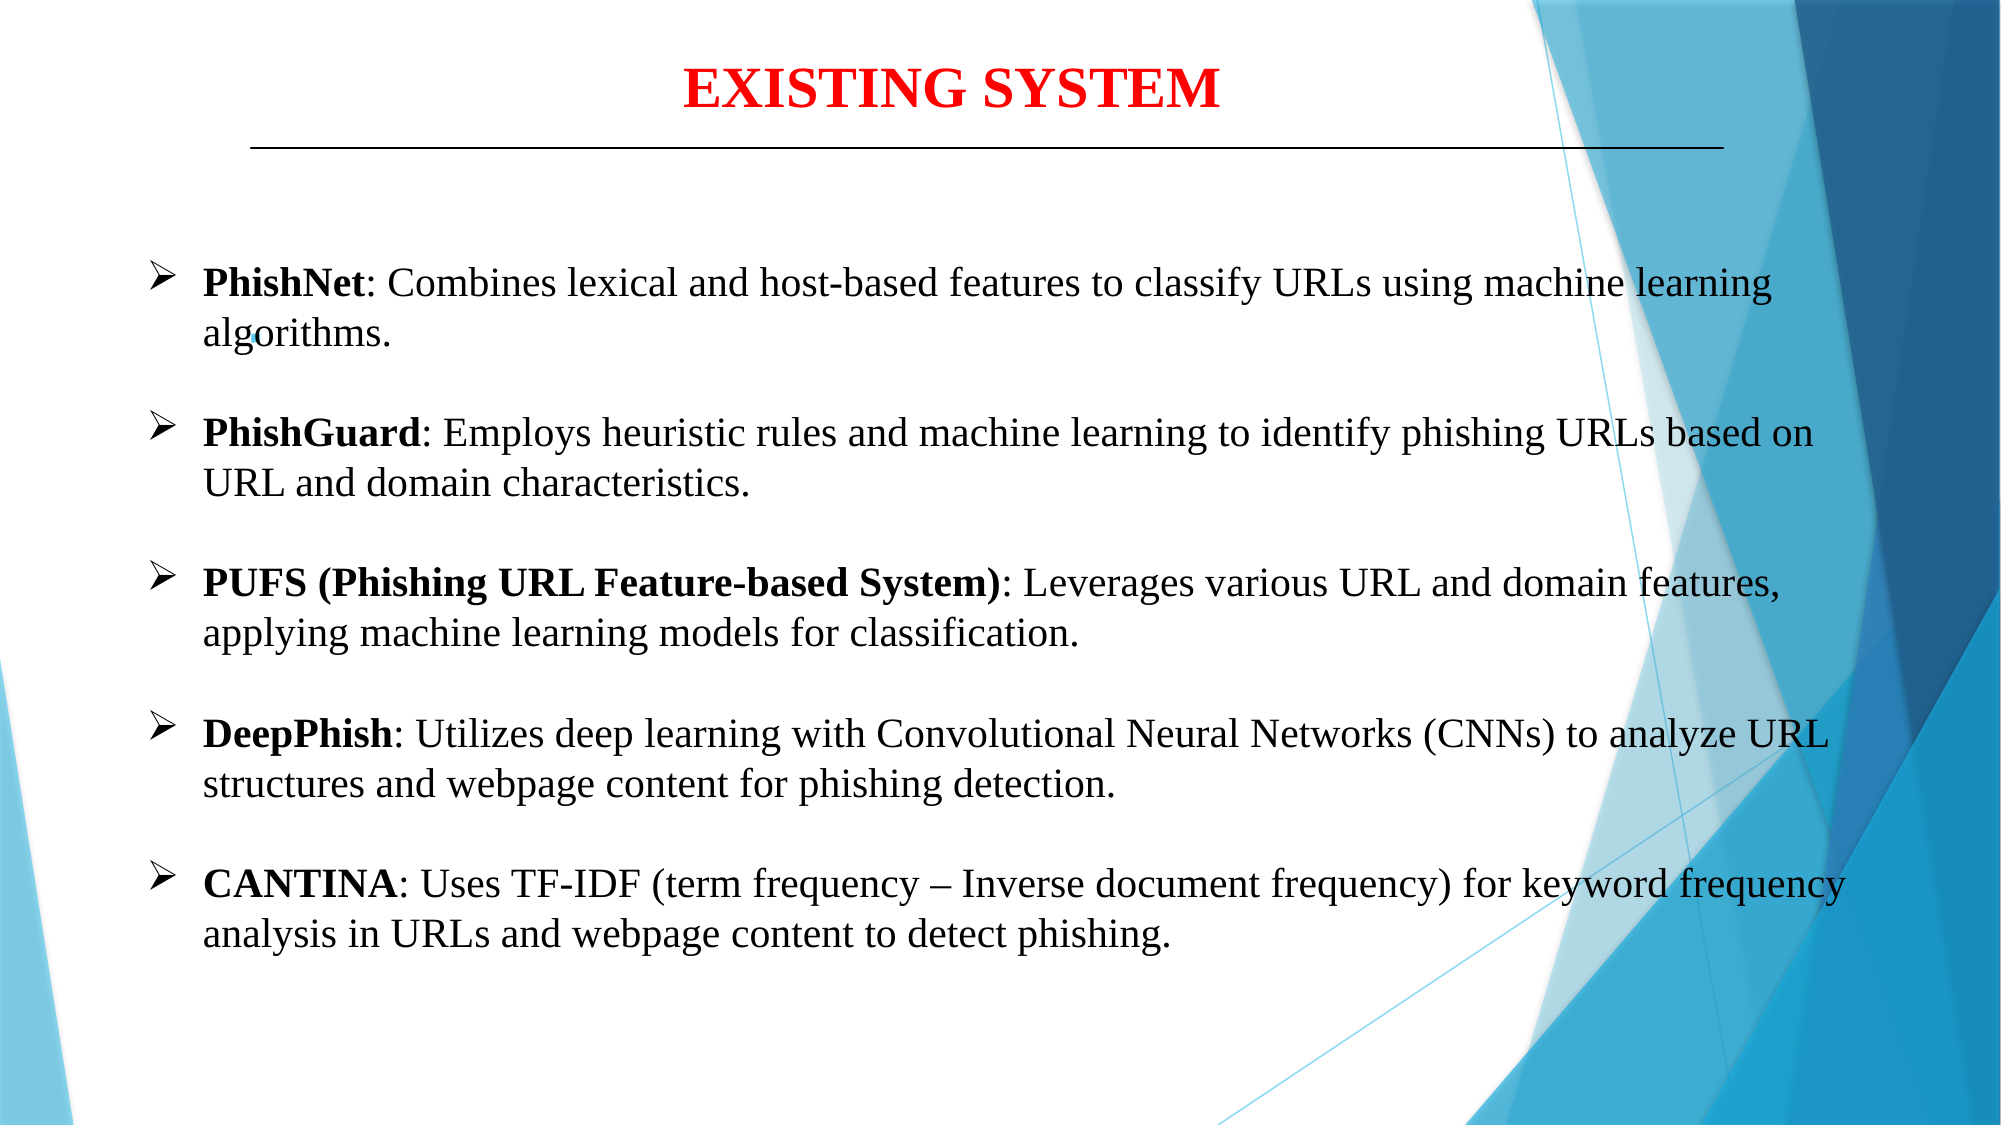

# EXISTING SYSTEM

PhishNet: Combines lexical and host-based features to classify URLs using machine learning algorithms.

PhishGuard: Employs heuristic rules and machine learning to identify phishing URLs based on URL and domain characteristics.

PUFS (Phishing URL Feature-based System): Leverages various URL and domain features, applying machine learning models for classification.

DeepPhish: Utilizes deep learning with Convolutional Neural Networks (CNNs) to analyze URL structures and webpage content for phishing detection.

CANTINA: Uses TF-IDF (term frequency – Inverse document frequency) for keyword frequency analysis in URLs and webpage content to detect phishing.